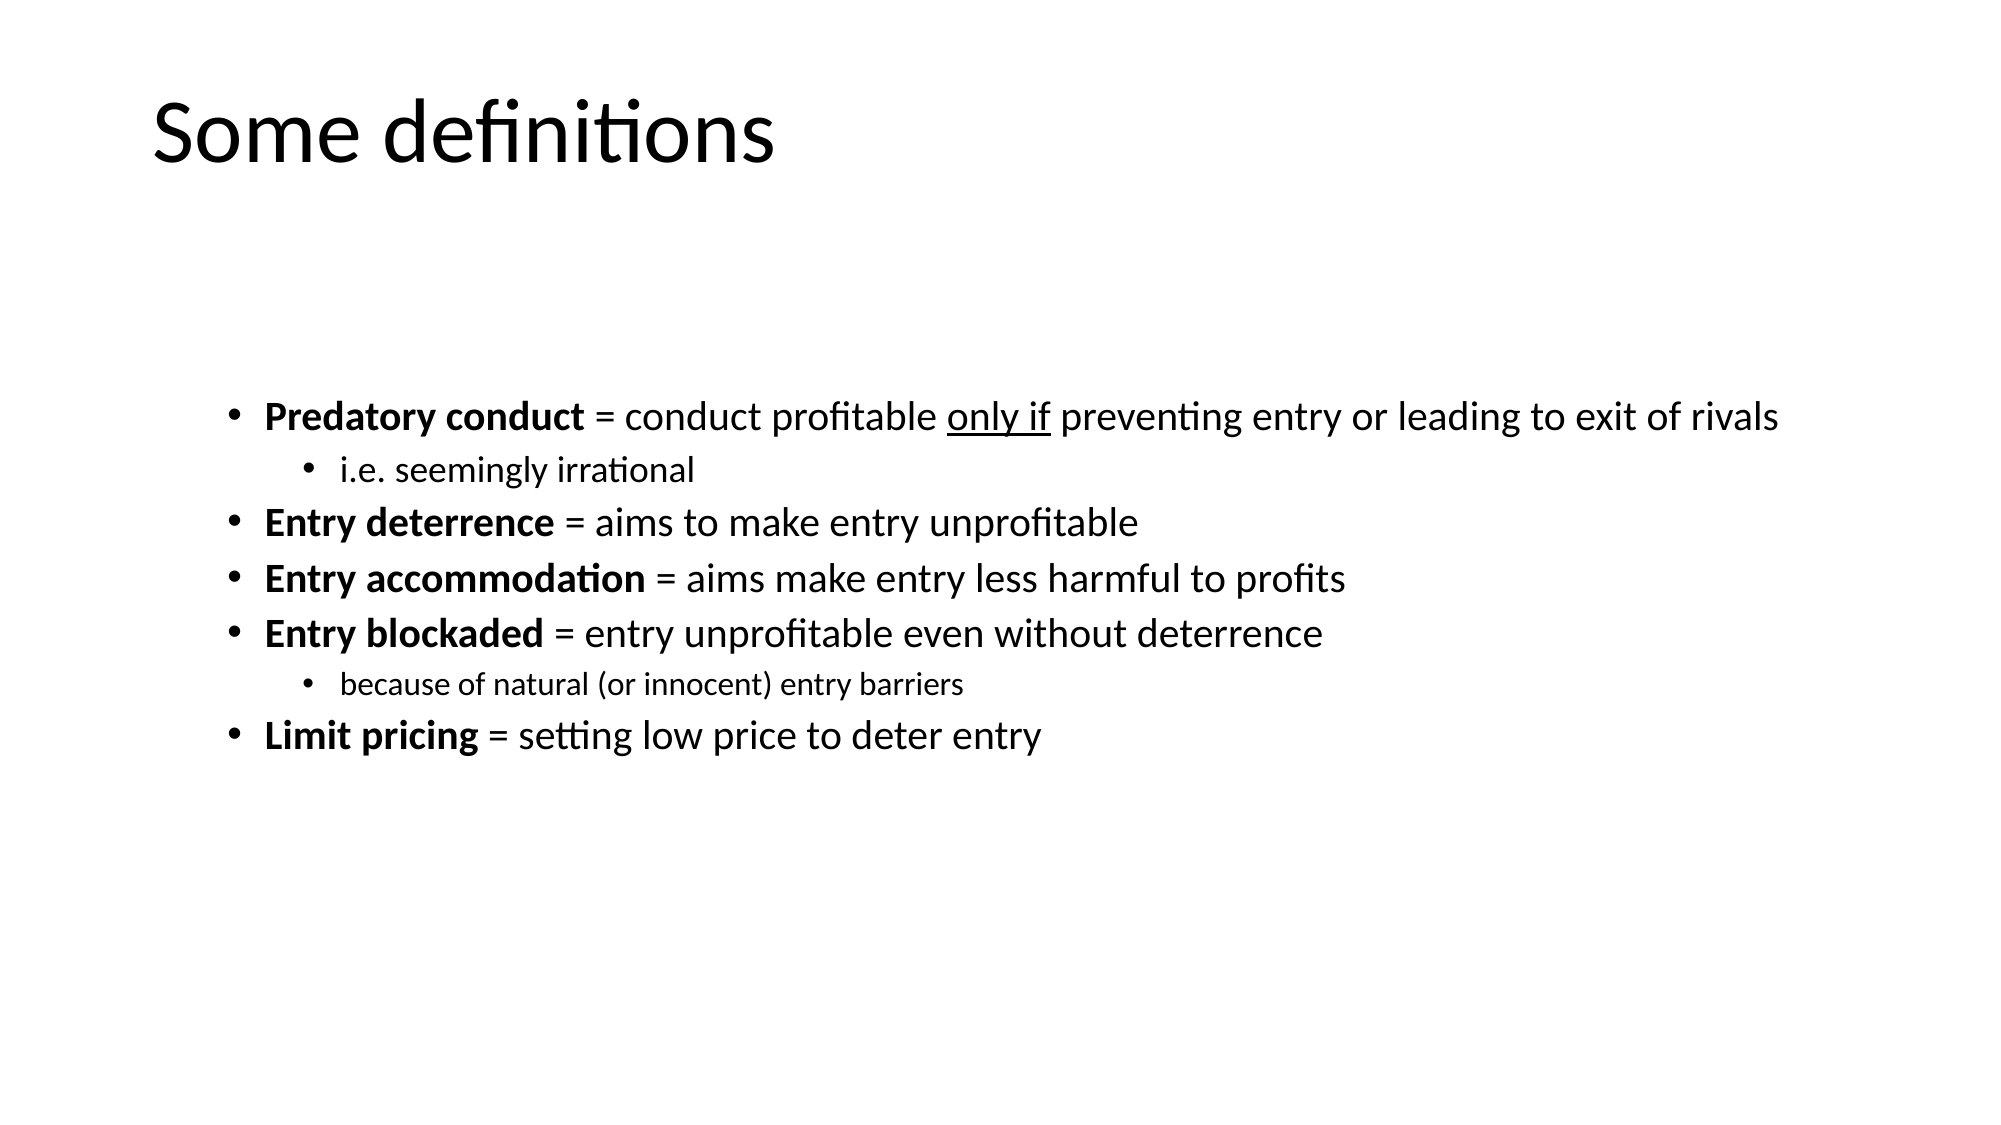

# Some definitions

Predatory conduct = conduct profitable only if preventing entry or leading to exit of rivals
i.e. seemingly irrational
Entry deterrence = aims to make entry unprofitable
Entry accommodation = aims make entry less harmful to profits
Entry blockaded = entry unprofitable even without deterrence
because of natural (or innocent) entry barriers
Limit pricing = setting low price to deter entry